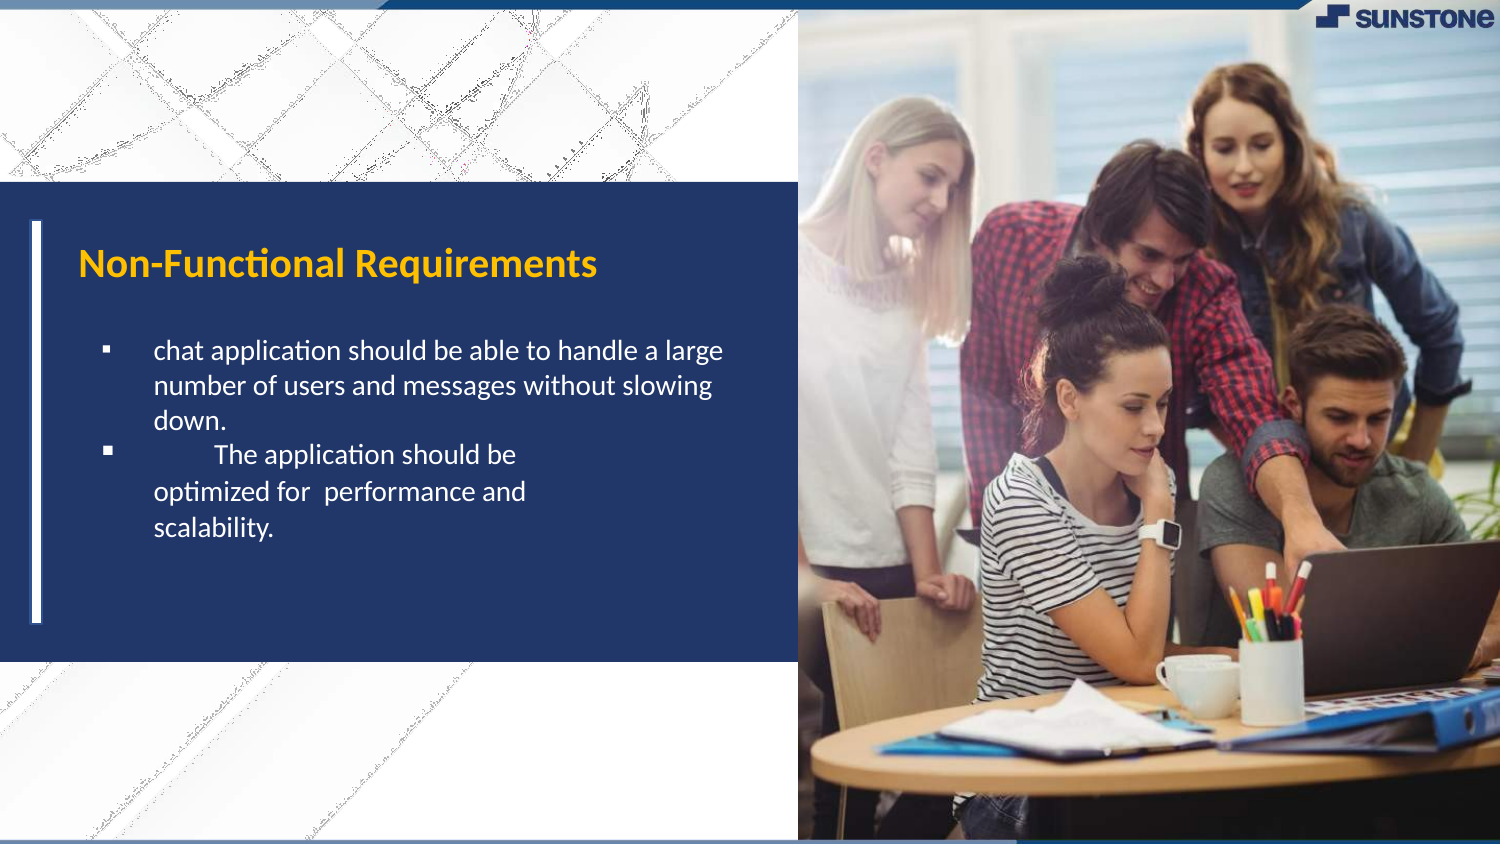

# Non-Functional Requirements
chat application should be able to handle a large  number of users and messages without slowing  down.
	The application should be optimized for  performance and scalability.